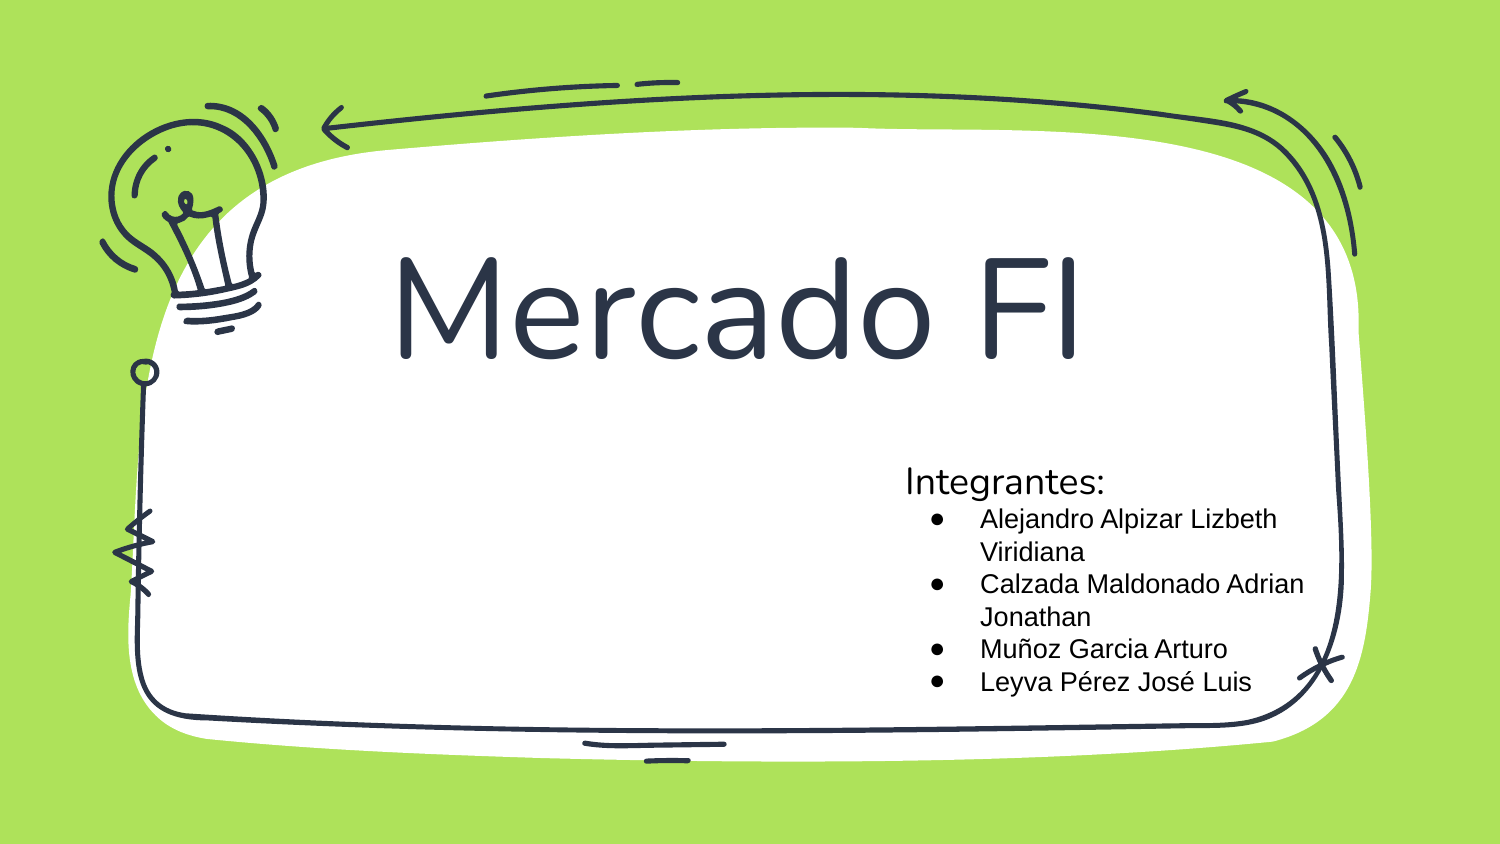

# Mercado FI
Integrantes:
Alejandro Alpizar Lizbeth Viridiana
Calzada Maldonado Adrian Jonathan
Muñoz Garcia Arturo
Leyva Pérez José Luis